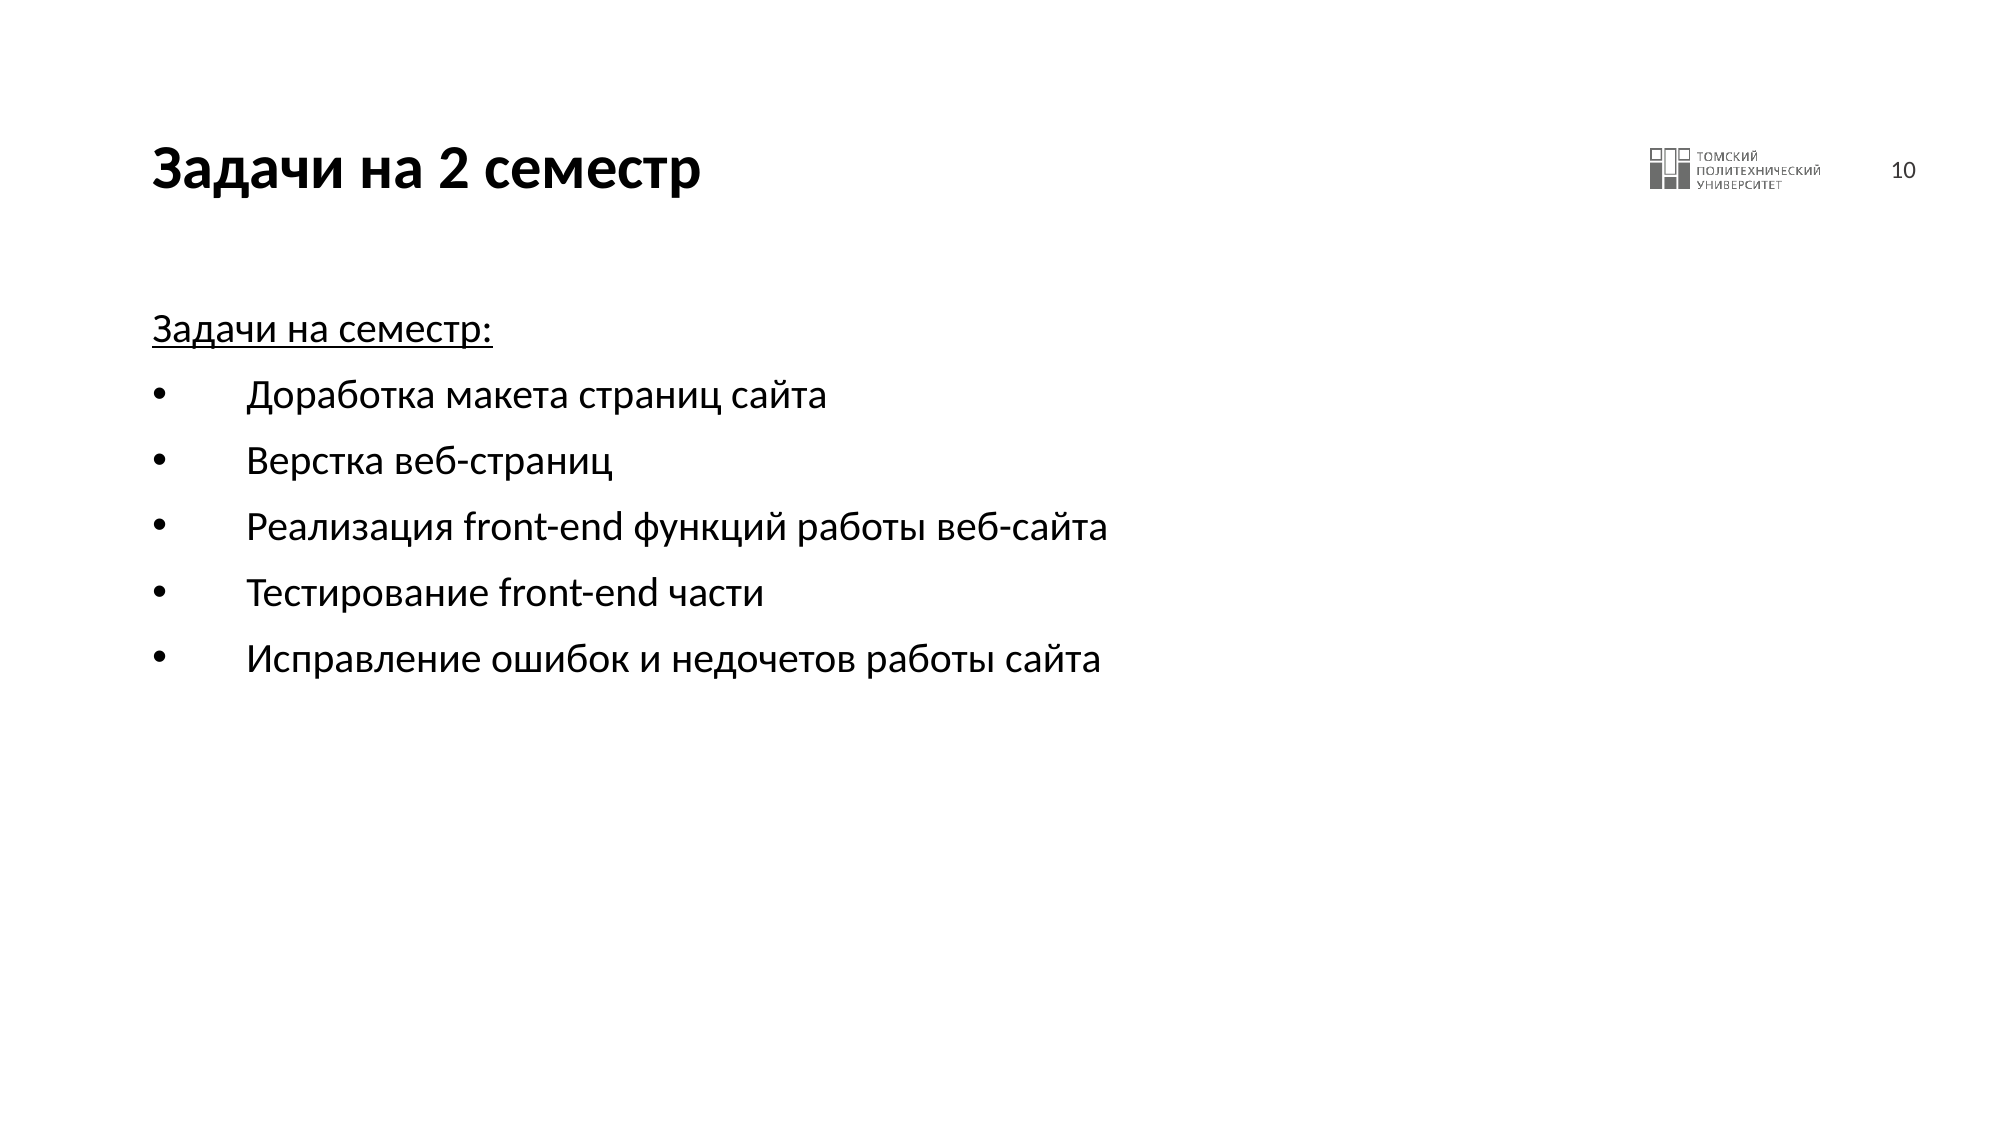

# Задачи на 2 семестр
Задачи на семестр:
Доработка макета страниц сайта
Верстка веб-страниц
Реализация front-end функций работы веб-сайта
Тестирование front-end части
Исправление ошибок и недочетов работы сайта